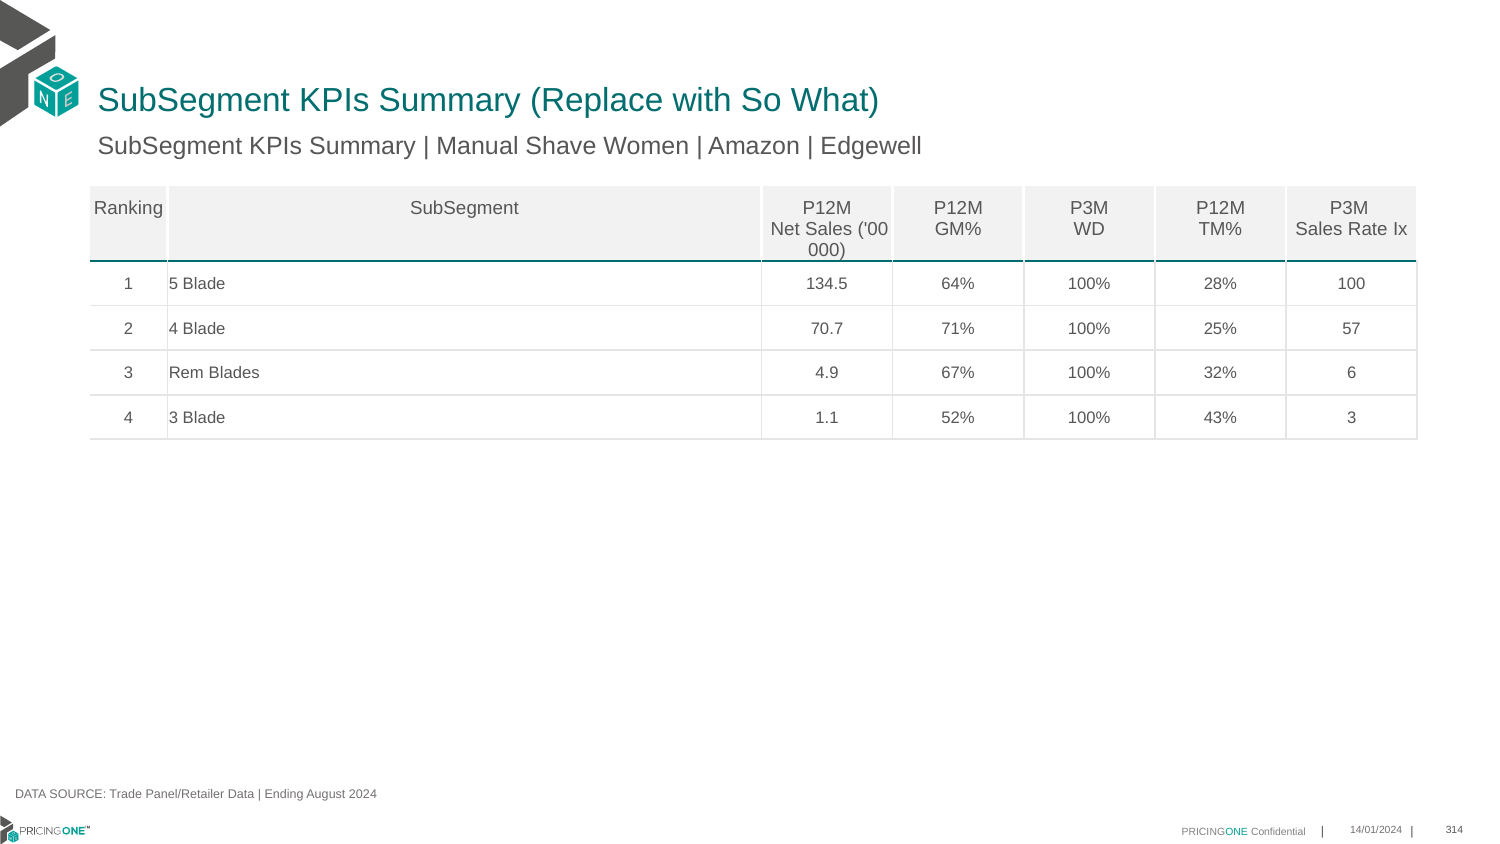

# SubSegment KPIs Summary (Replace with So What)
SubSegment KPIs Summary | Manual Shave Women | Amazon | Edgewell
| Ranking | SubSegment | P12M Net Sales ('00 000) | P12M GM% | P3M WD | P12M TM% | P3M Sales Rate Ix |
| --- | --- | --- | --- | --- | --- | --- |
| 1 | 5 Blade | 134.5 | 64% | 100% | 28% | 100 |
| 2 | 4 Blade | 70.7 | 71% | 100% | 25% | 57 |
| 3 | Rem Blades | 4.9 | 67% | 100% | 32% | 6 |
| 4 | 3 Blade | 1.1 | 52% | 100% | 43% | 3 |
DATA SOURCE: Trade Panel/Retailer Data | Ending August 2024

14/01/2024
314